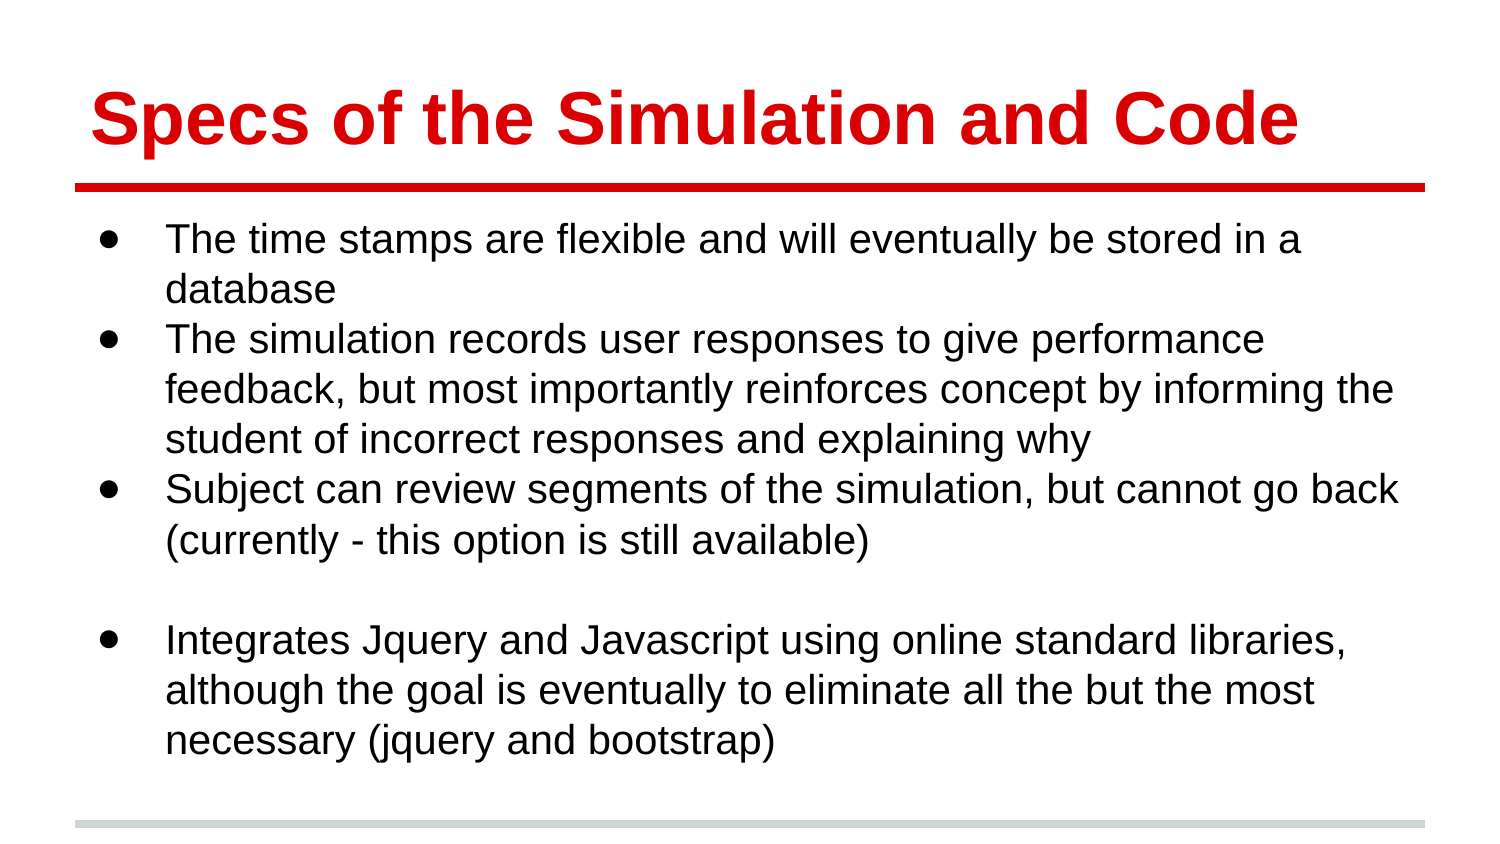

# Specs of the Simulation and Code
The time stamps are flexible and will eventually be stored in a database
The simulation records user responses to give performance feedback, but most importantly reinforces concept by informing the student of incorrect responses and explaining why
Subject can review segments of the simulation, but cannot go back (currently - this option is still available)

Integrates Jquery and Javascript using online standard libraries, although the goal is eventually to eliminate all the but the most necessary (jquery and bootstrap)